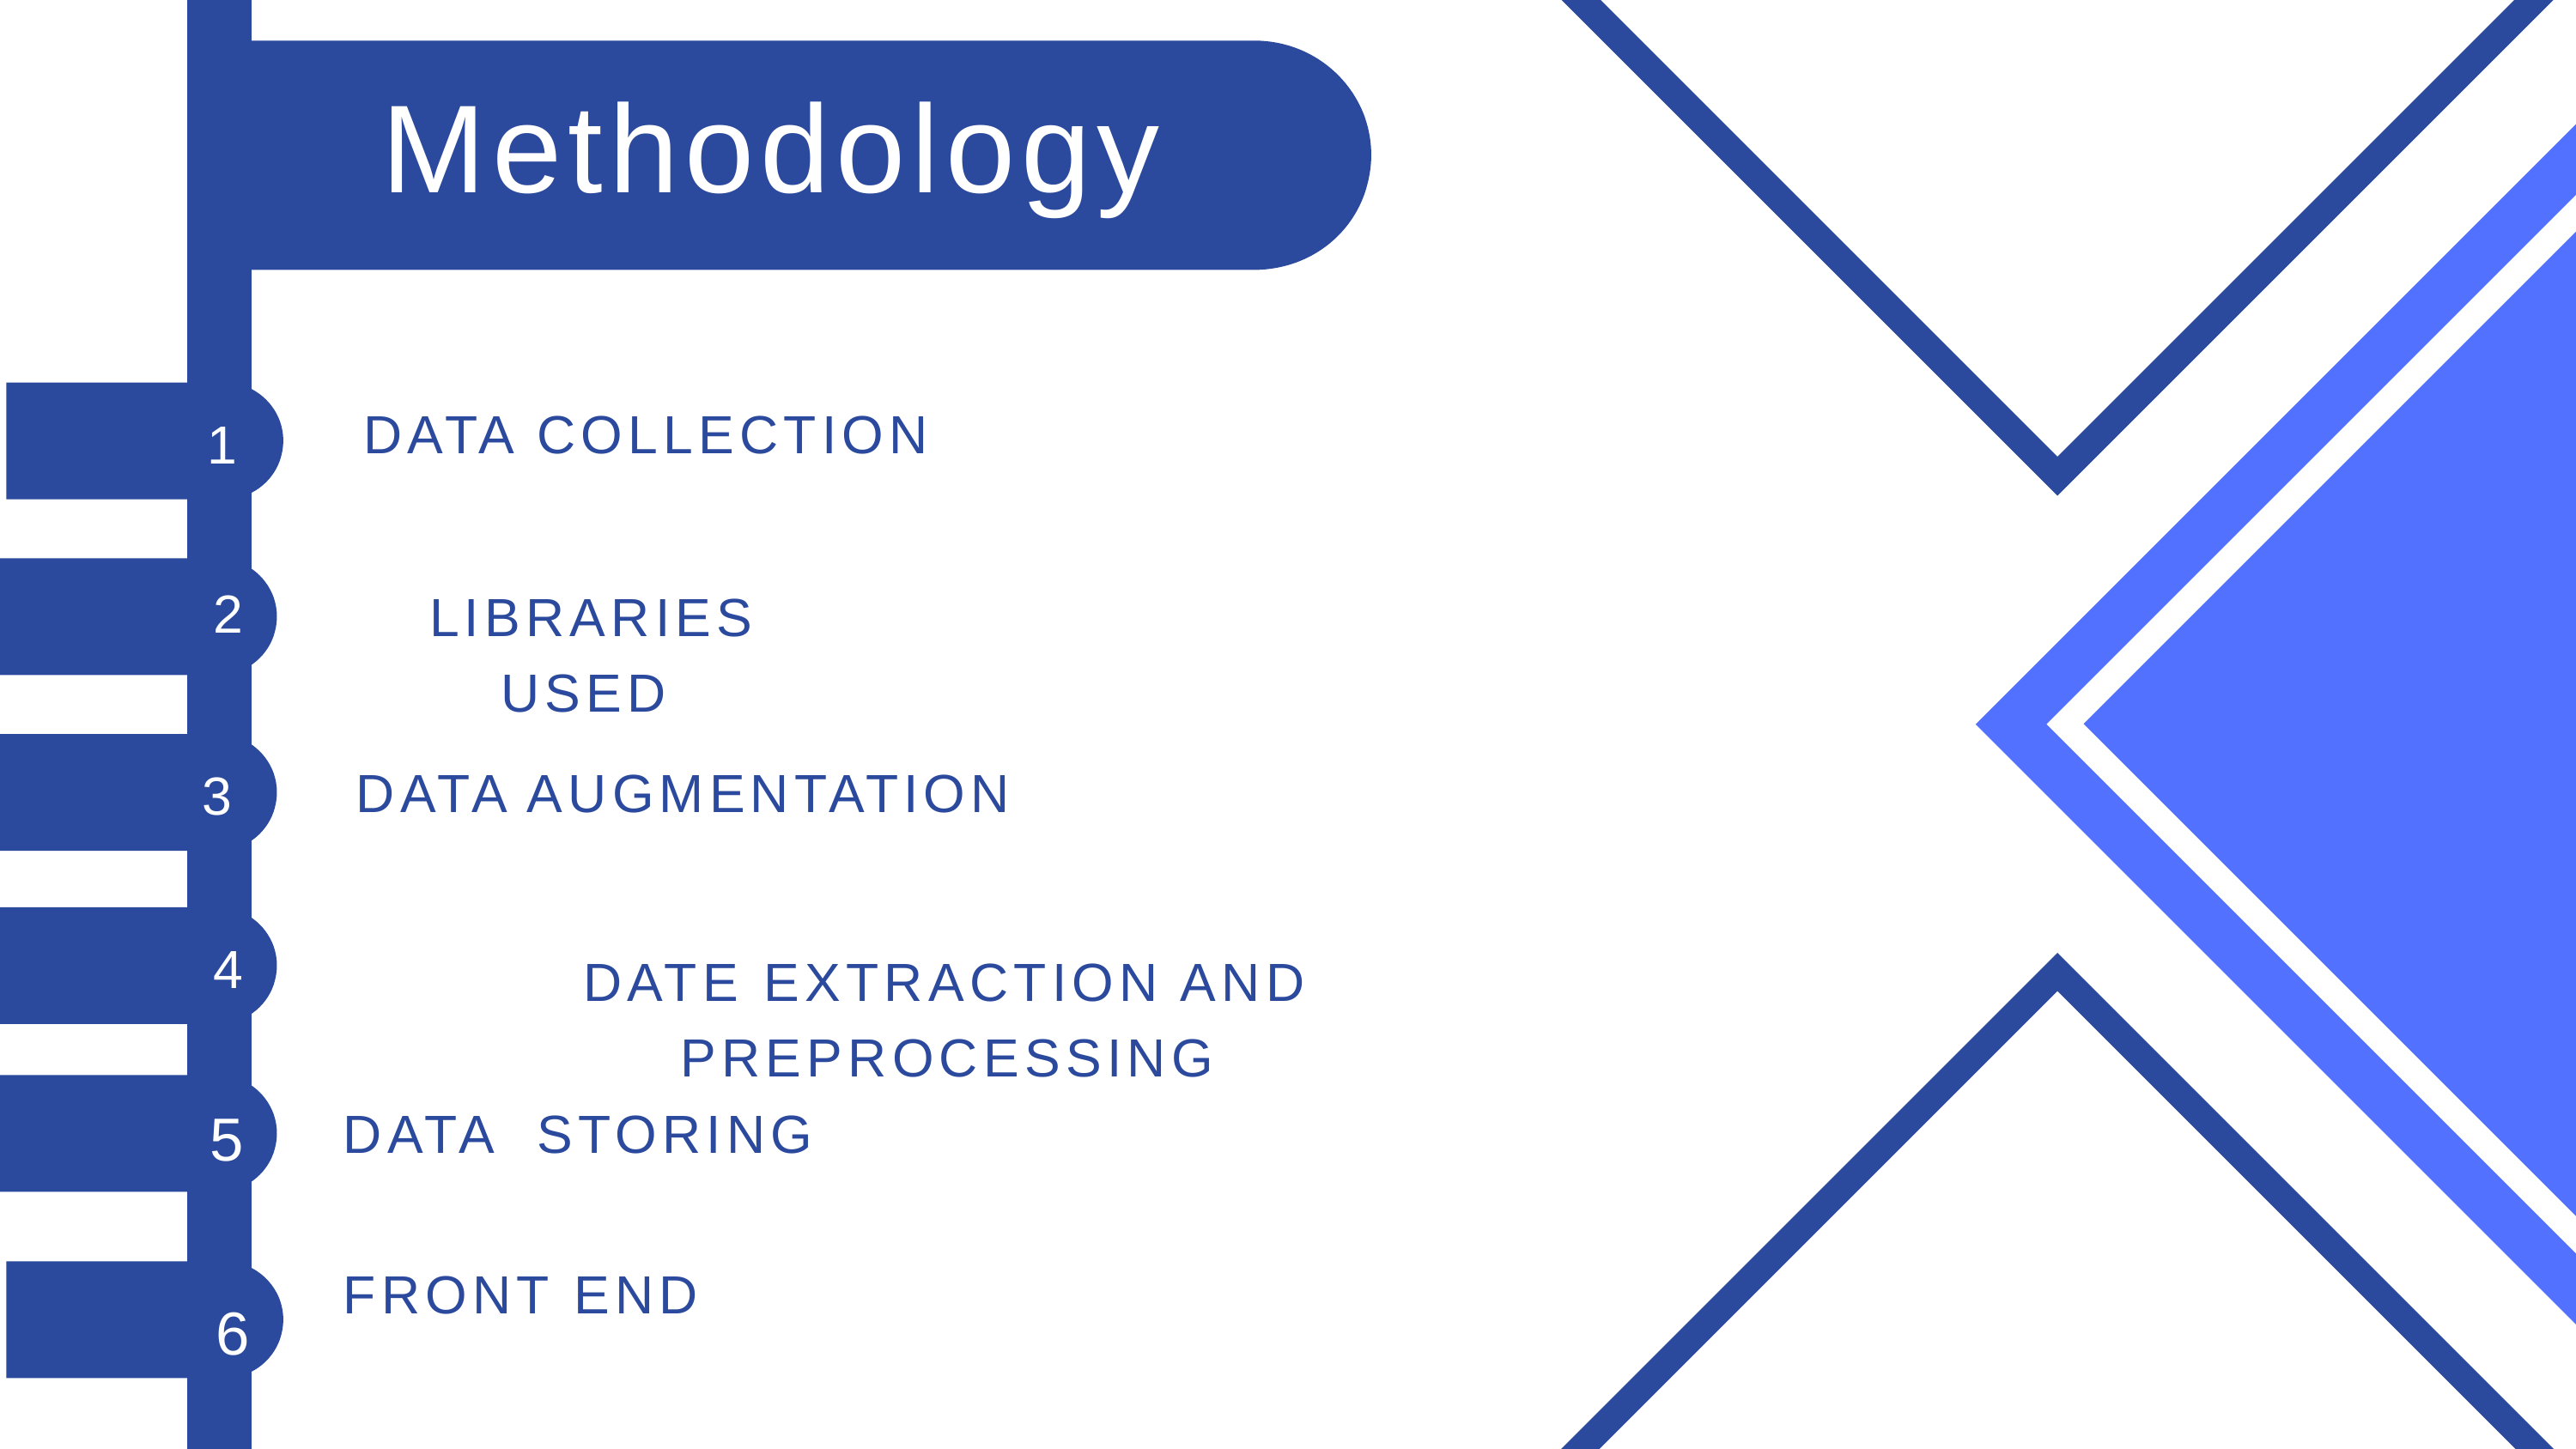

Methodology

 DATA COLLECTION
1

2
LIBRARIES USED

DATA AUGMENTATION
3
3

4
DATE EXTRACTION AND PREPROCESSING

5
DATA  STORING

FRONT END
6